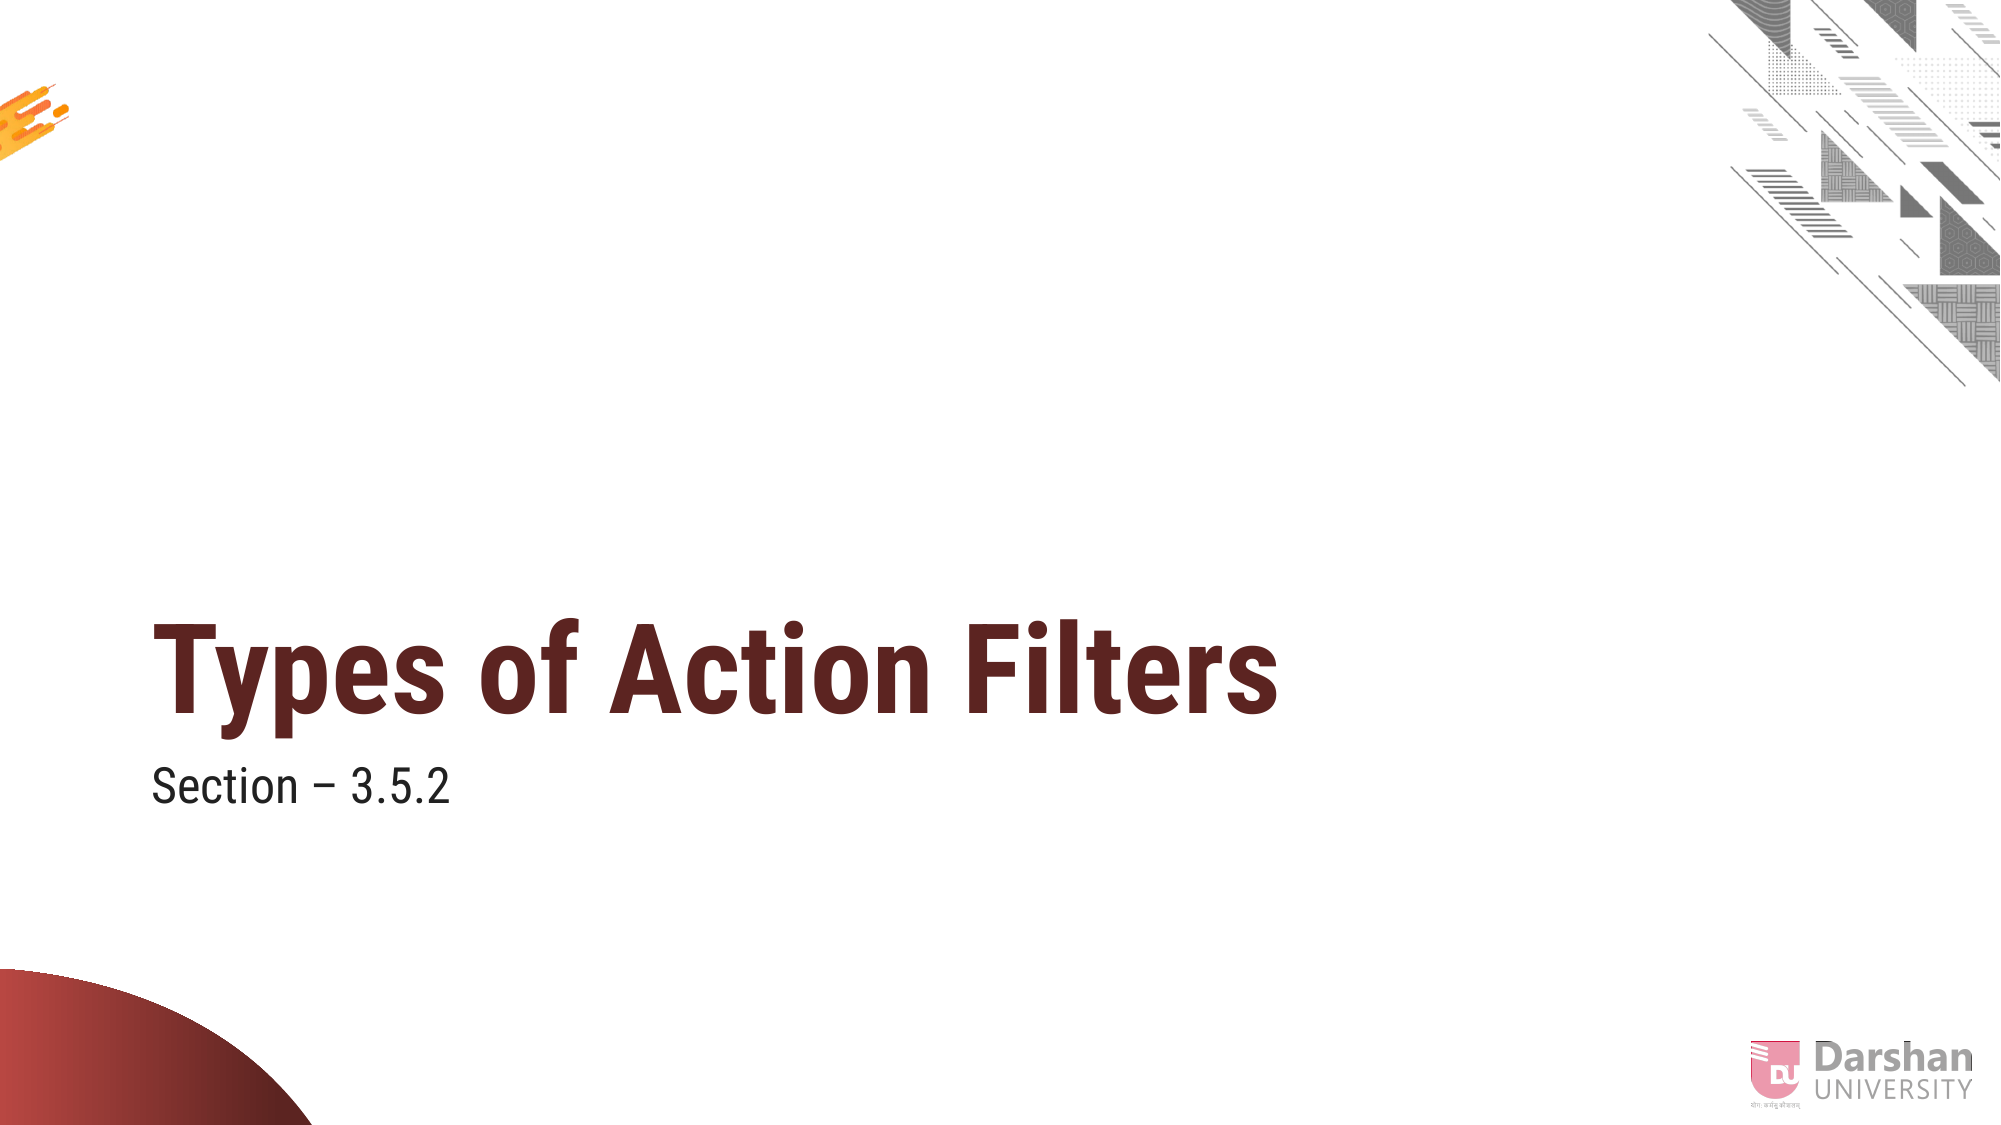

# Types of Action Filters
Section – 3.5.2